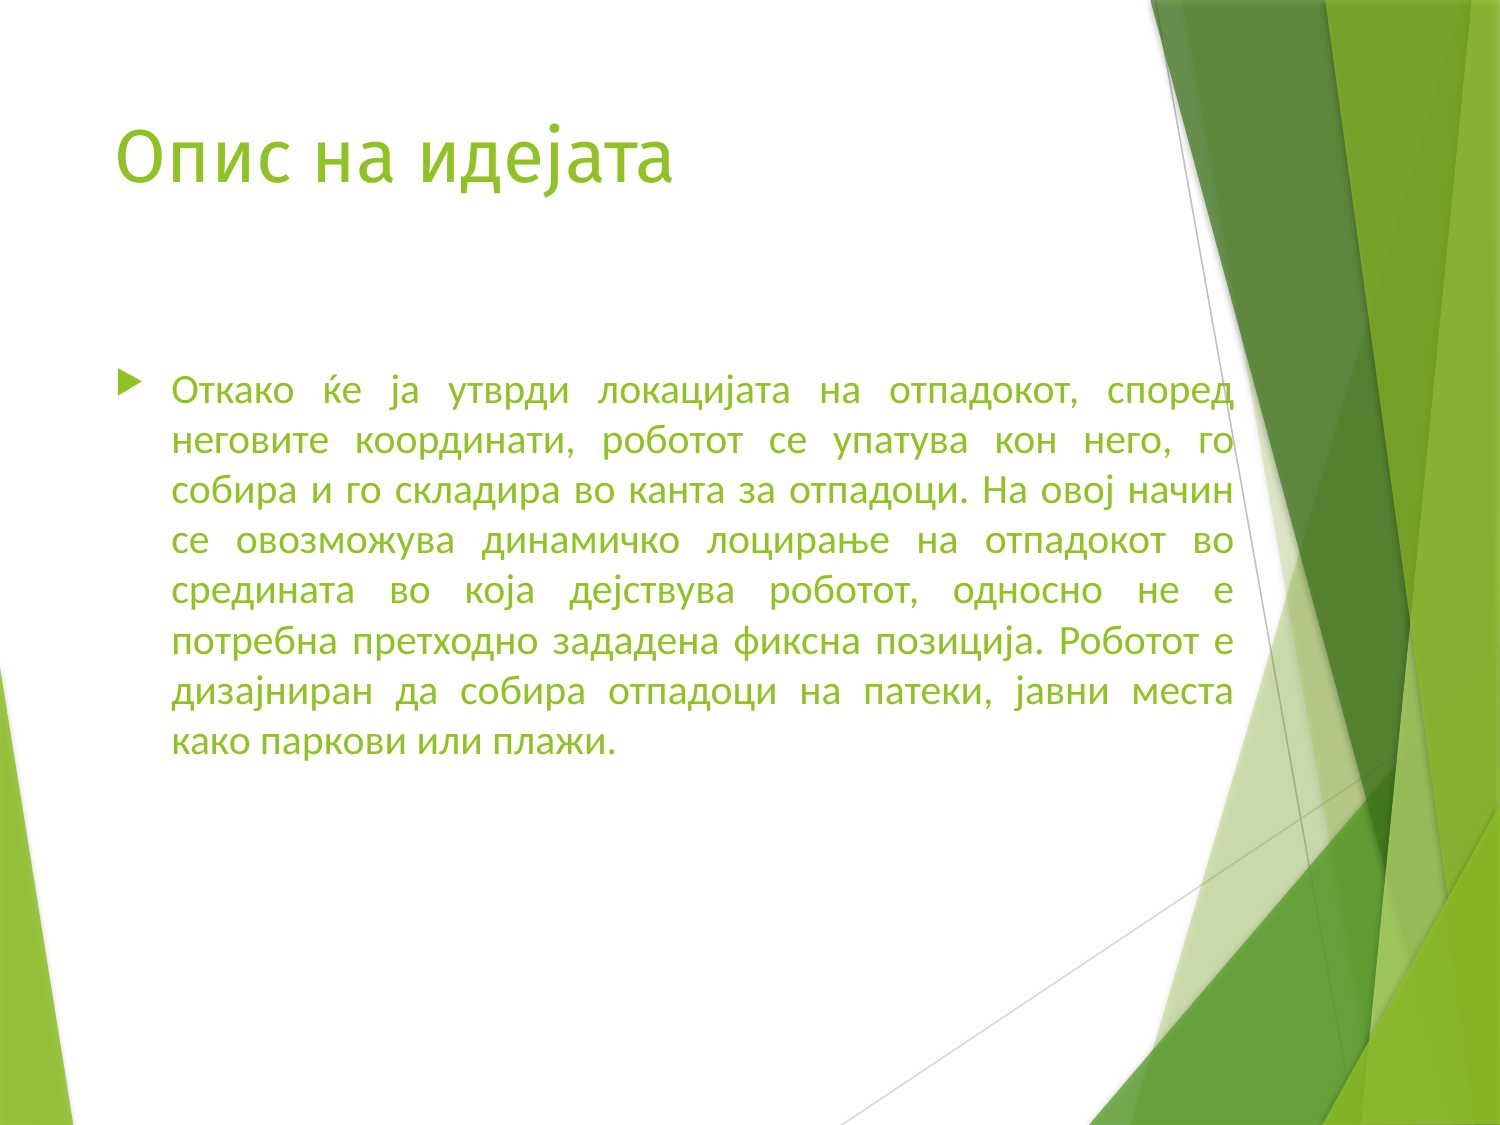

# Опис на идејата
Откако ќе ја утврди локацијата на отпадокот, според неговите координати, роботот се упатува кон него, го собира и го складира во канта за отпадоци. На овој начин се овозможува динамичко лоцирање на отпадокот во средината во која дејствува роботот, односно не е потребна претходно зададена фиксна позиција. Роботот е дизајниран да собира отпадоци на патеки, јавни места како паркови или плажи.